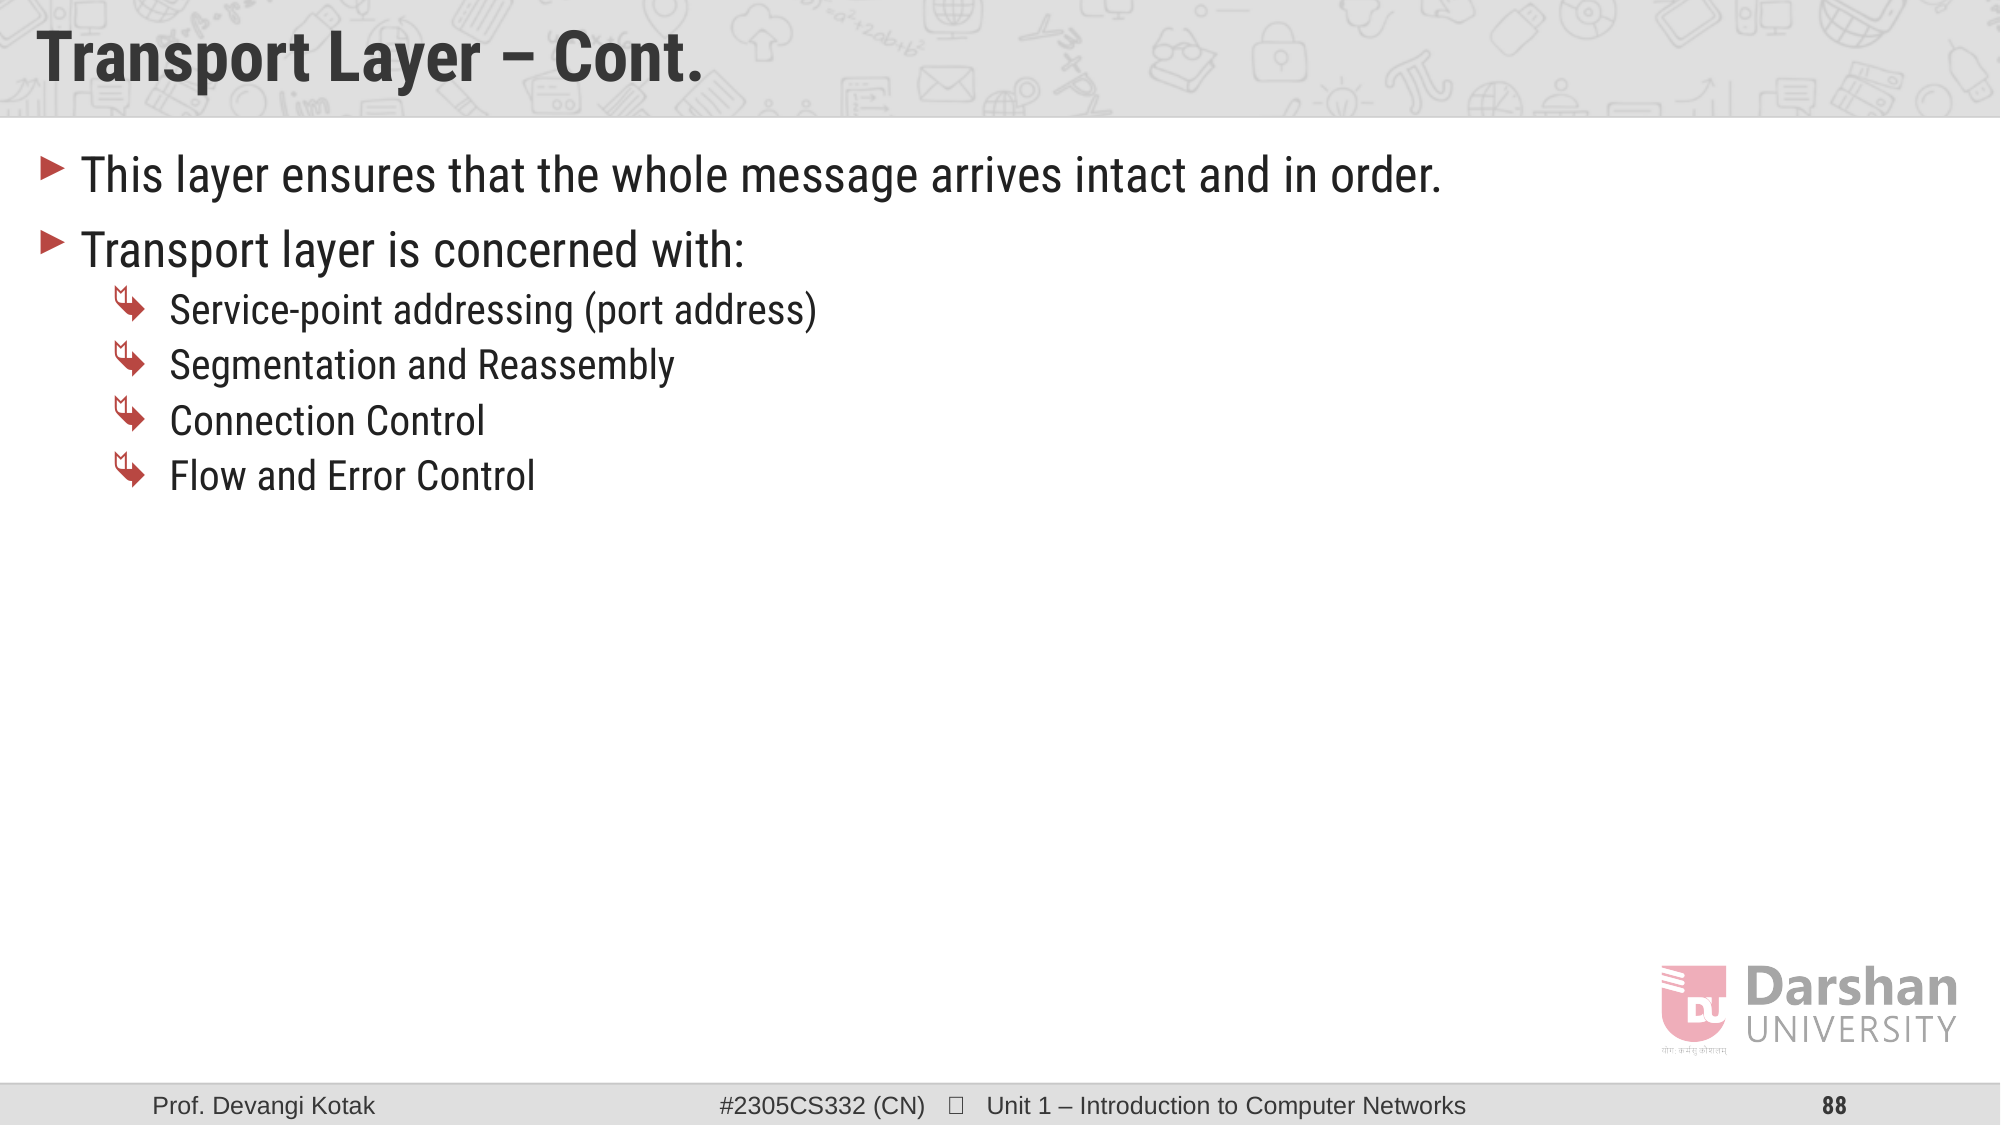

# Transport Layer – Cont.
This layer ensures that the whole message arrives intact and in order.
Transport layer is concerned with:
Service-point addressing (port address)
Segmentation and Reassembly
Connection Control
Flow and Error Control